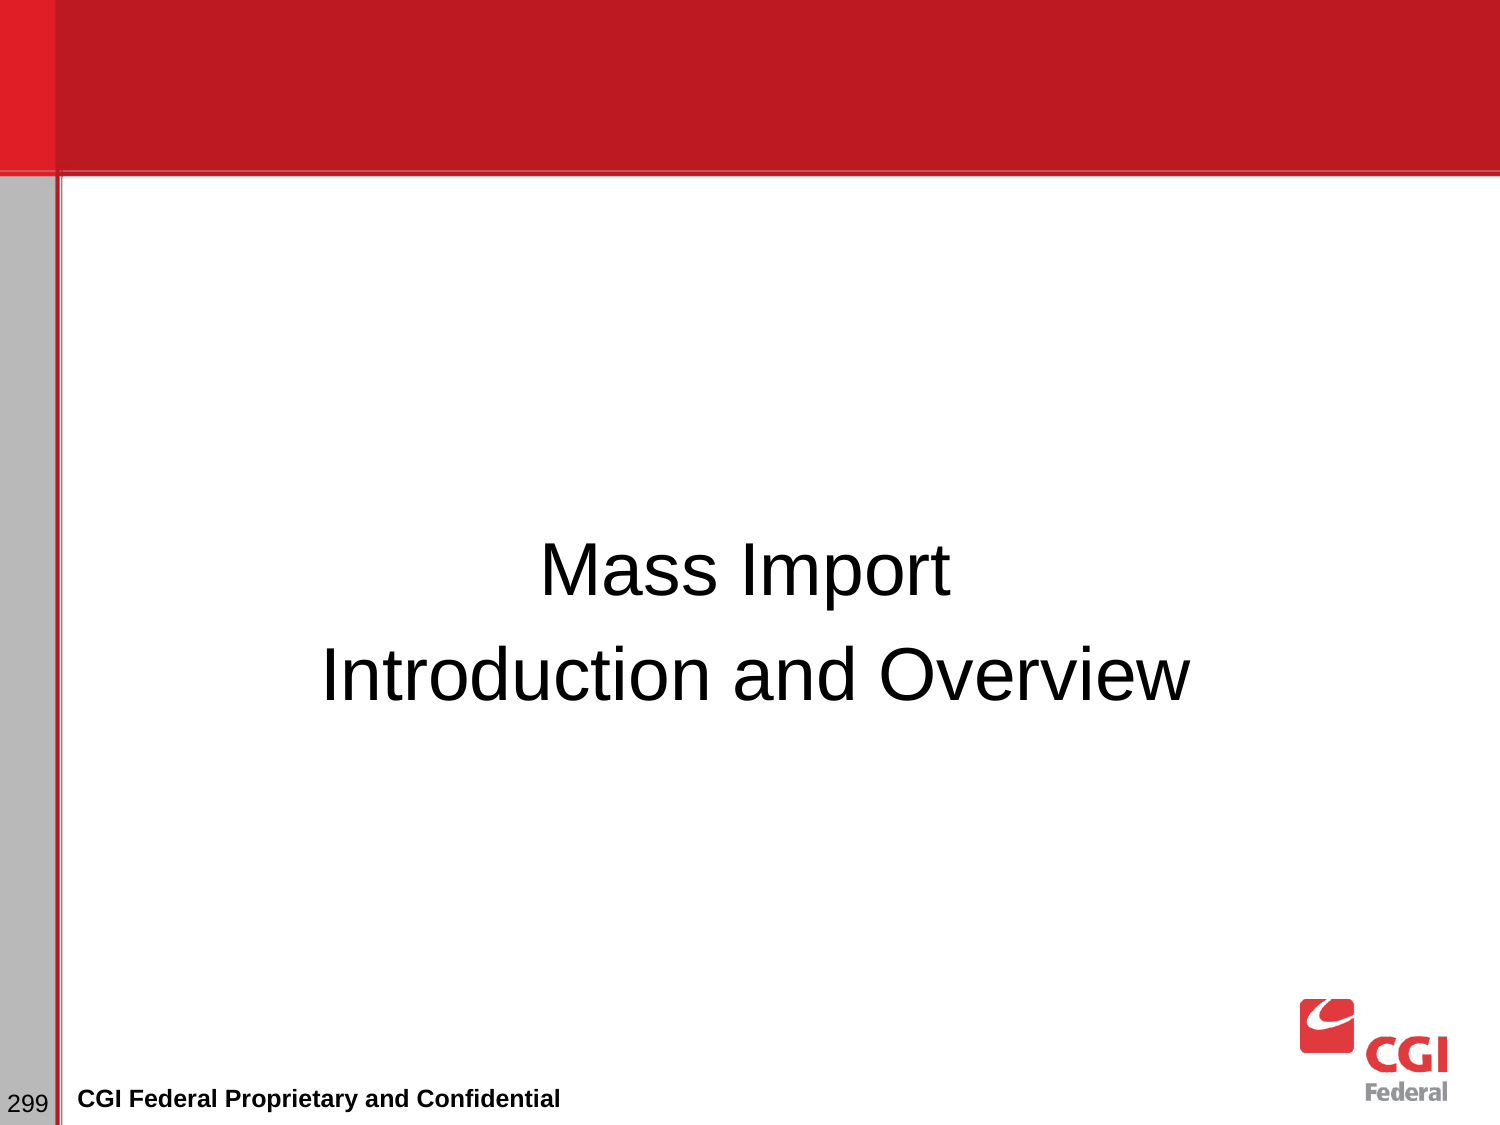

Mass Import
Introduction and Overview
# Dunning
299
CGI Federal Proprietary and Confidential